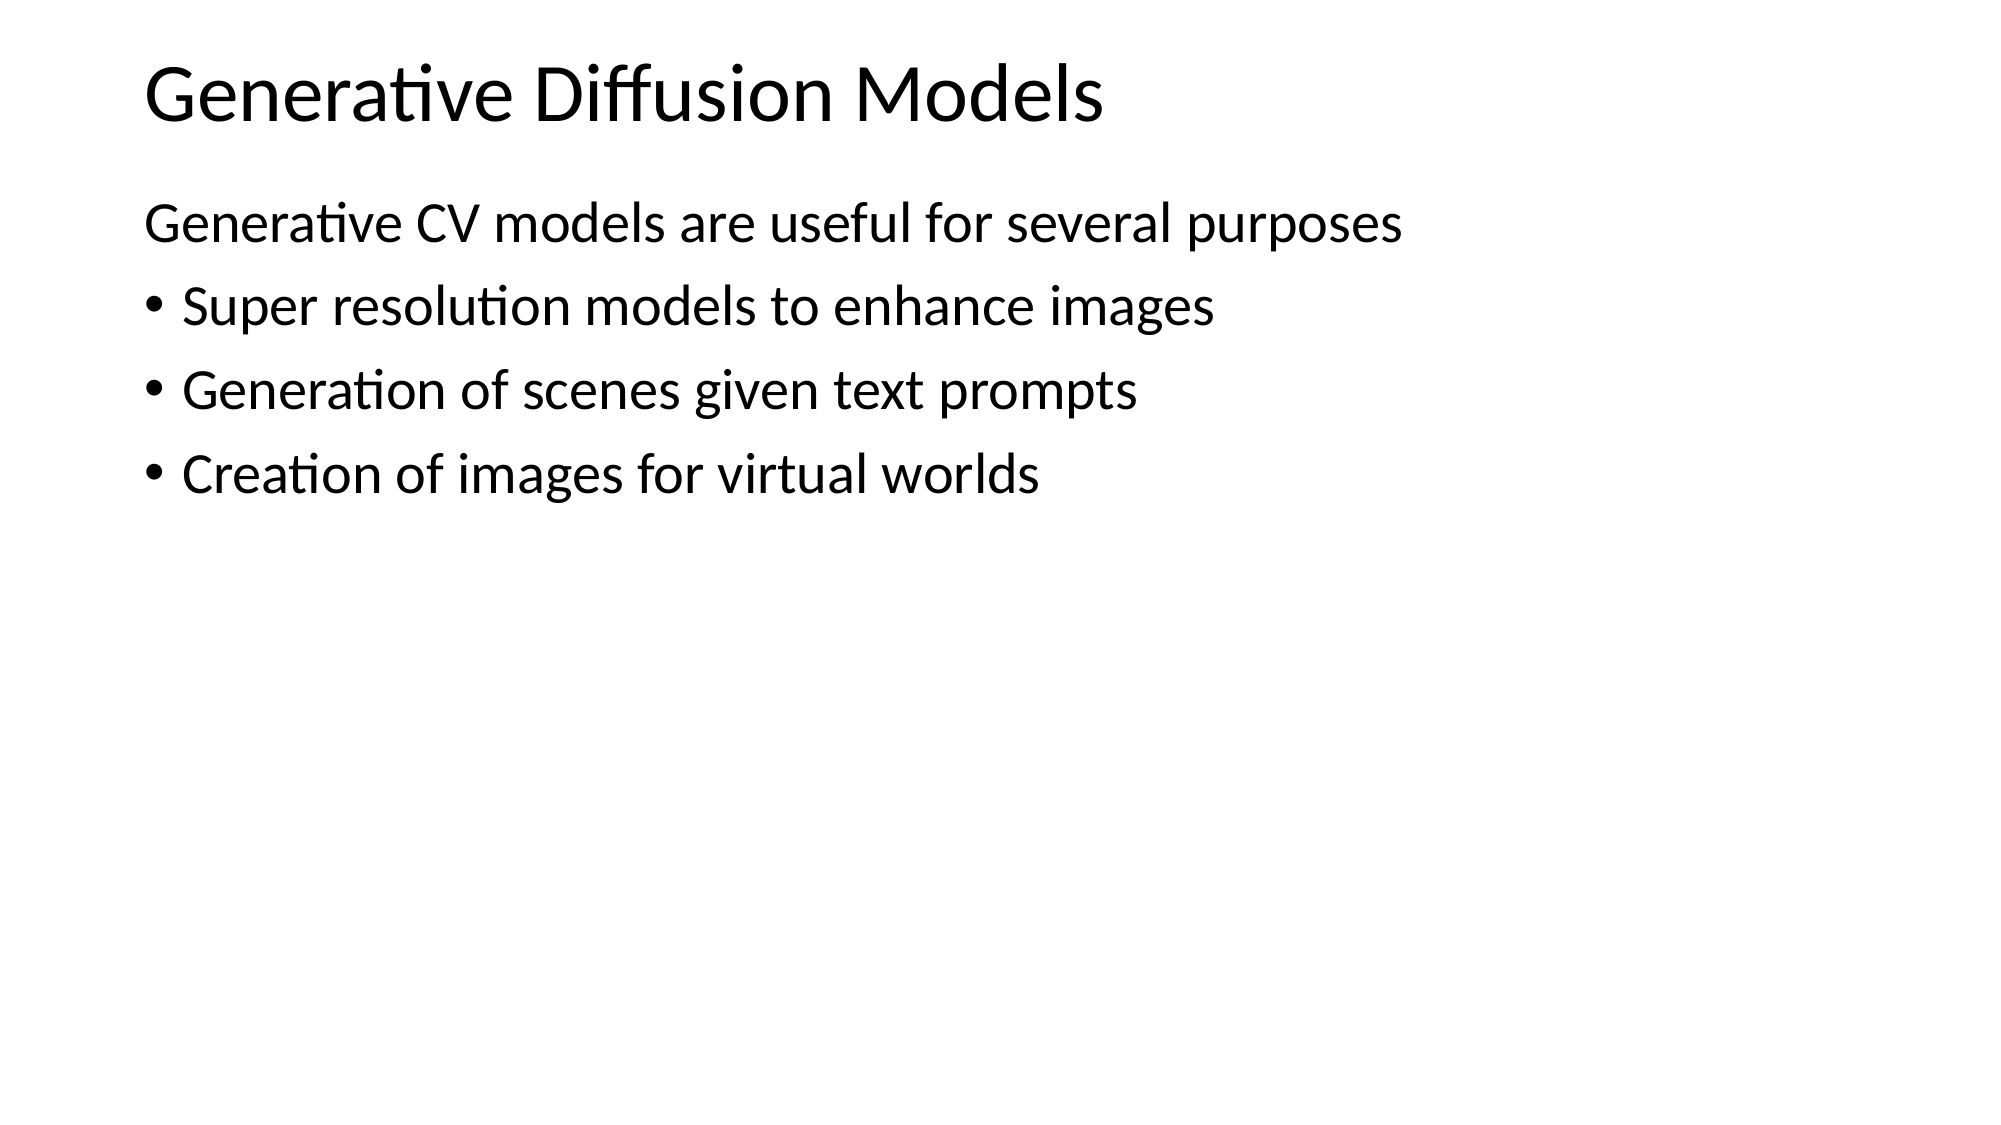

# Generative Diffusion Models
Generative CV models are useful for several purposes
Super resolution models to enhance images
Generation of scenes given text prompts
Creation of images for virtual worlds